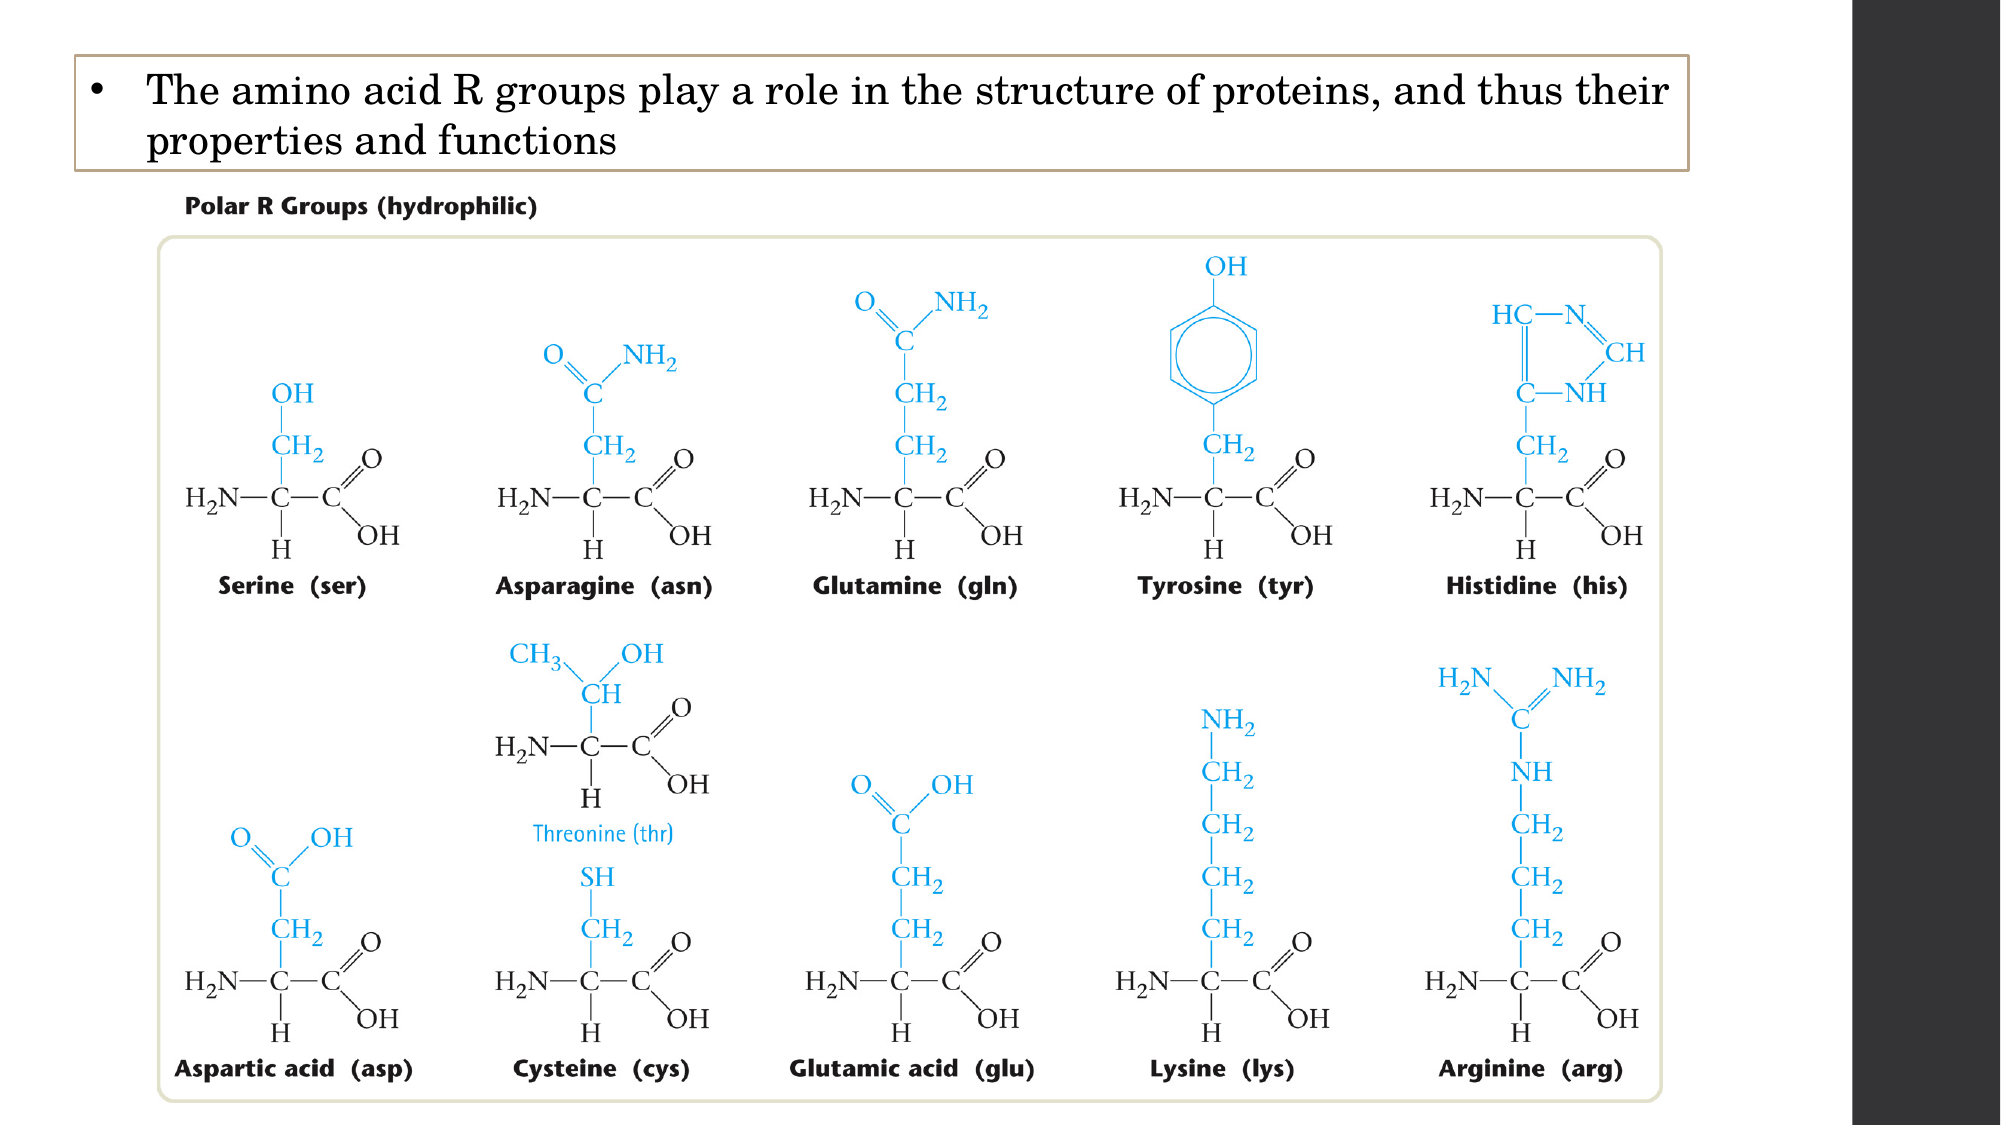

The amino acid R groups play a role in the structure of proteins, and thus their properties and functions